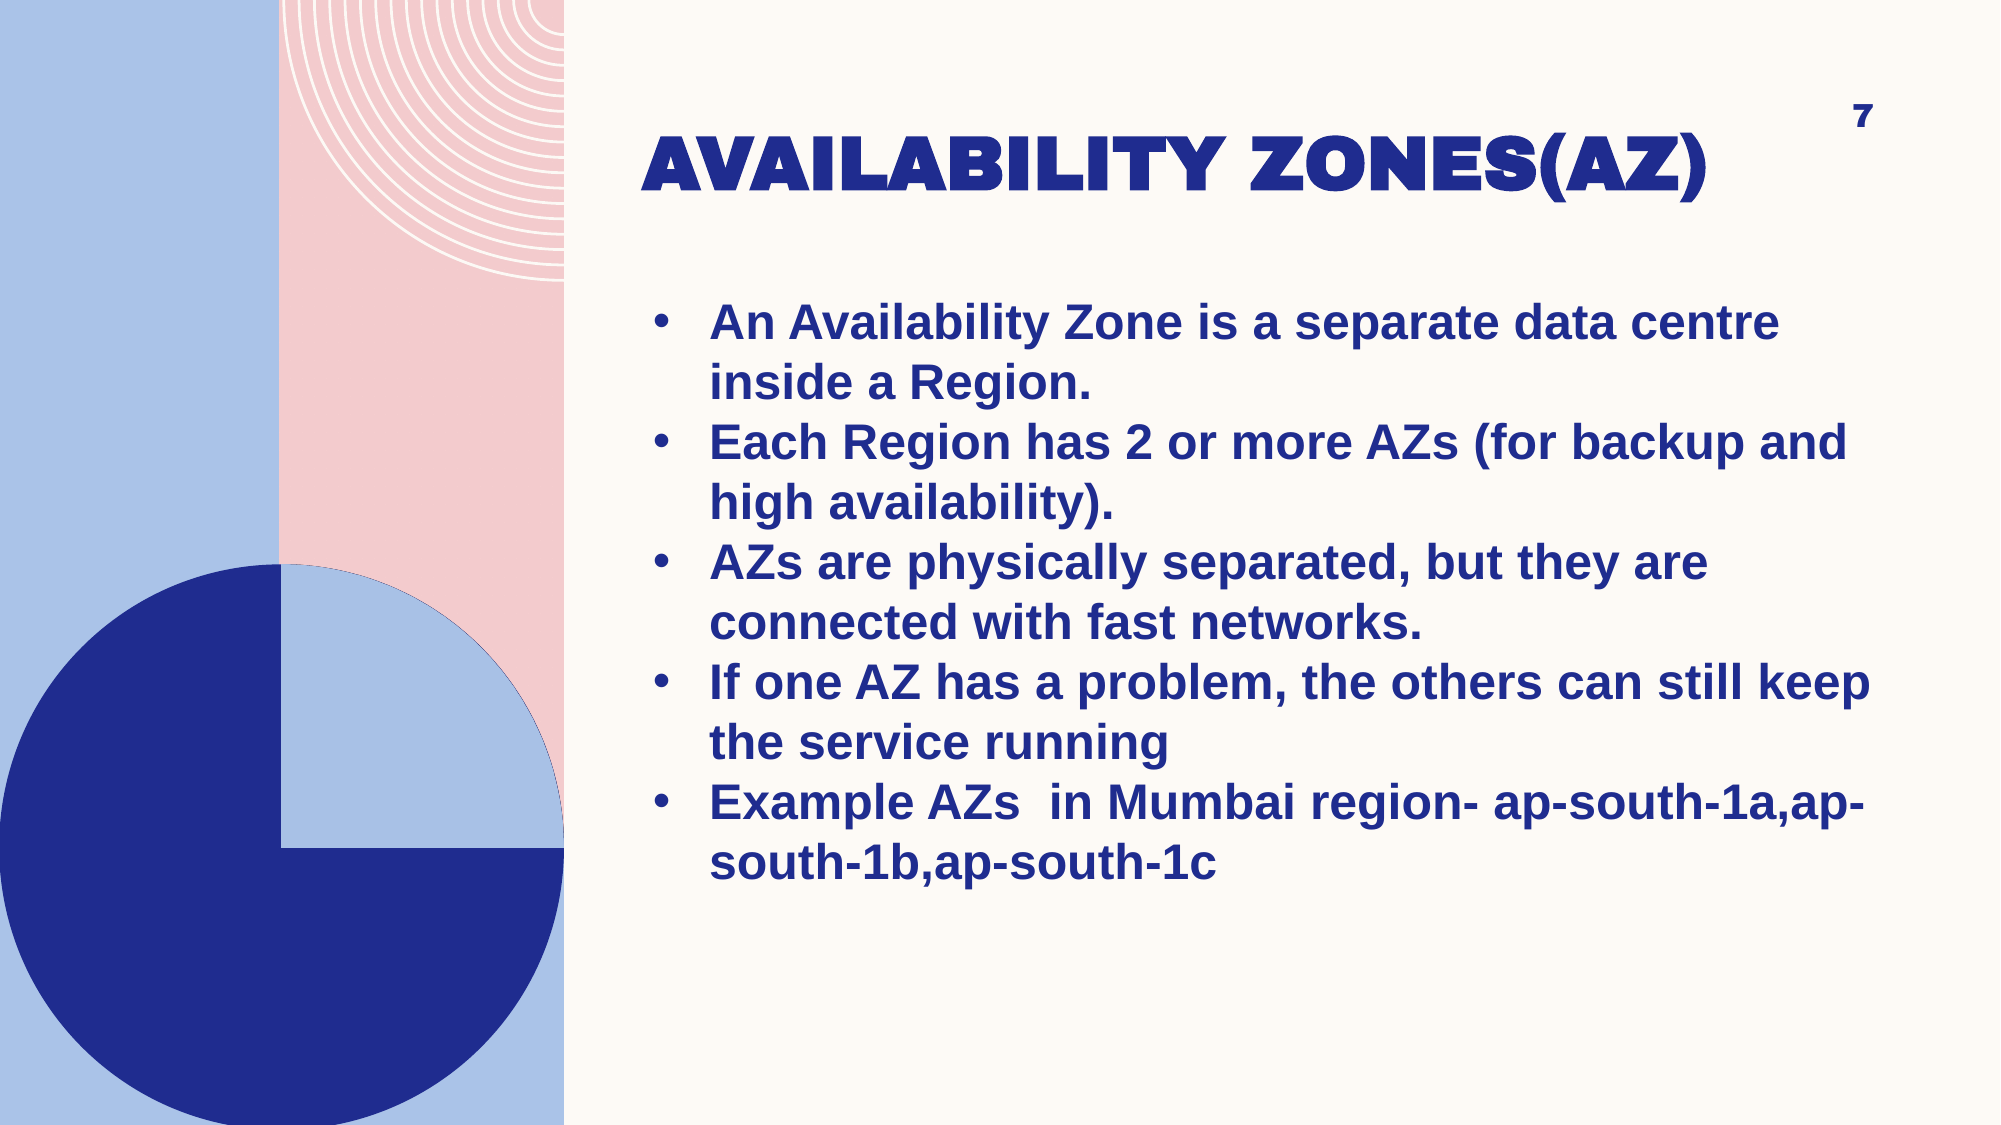

# Availability zones(az)
7
An Availability Zone is a separate data centre inside a Region.
Each Region has 2 or more AZs (for backup and high availability).
AZs are physically separated, but they are connected with fast networks.
If one AZ has a problem, the others can still keep the service running
Example AZs  in Mumbai region- ap-south-1a,ap-south-1b,ap-south-1c